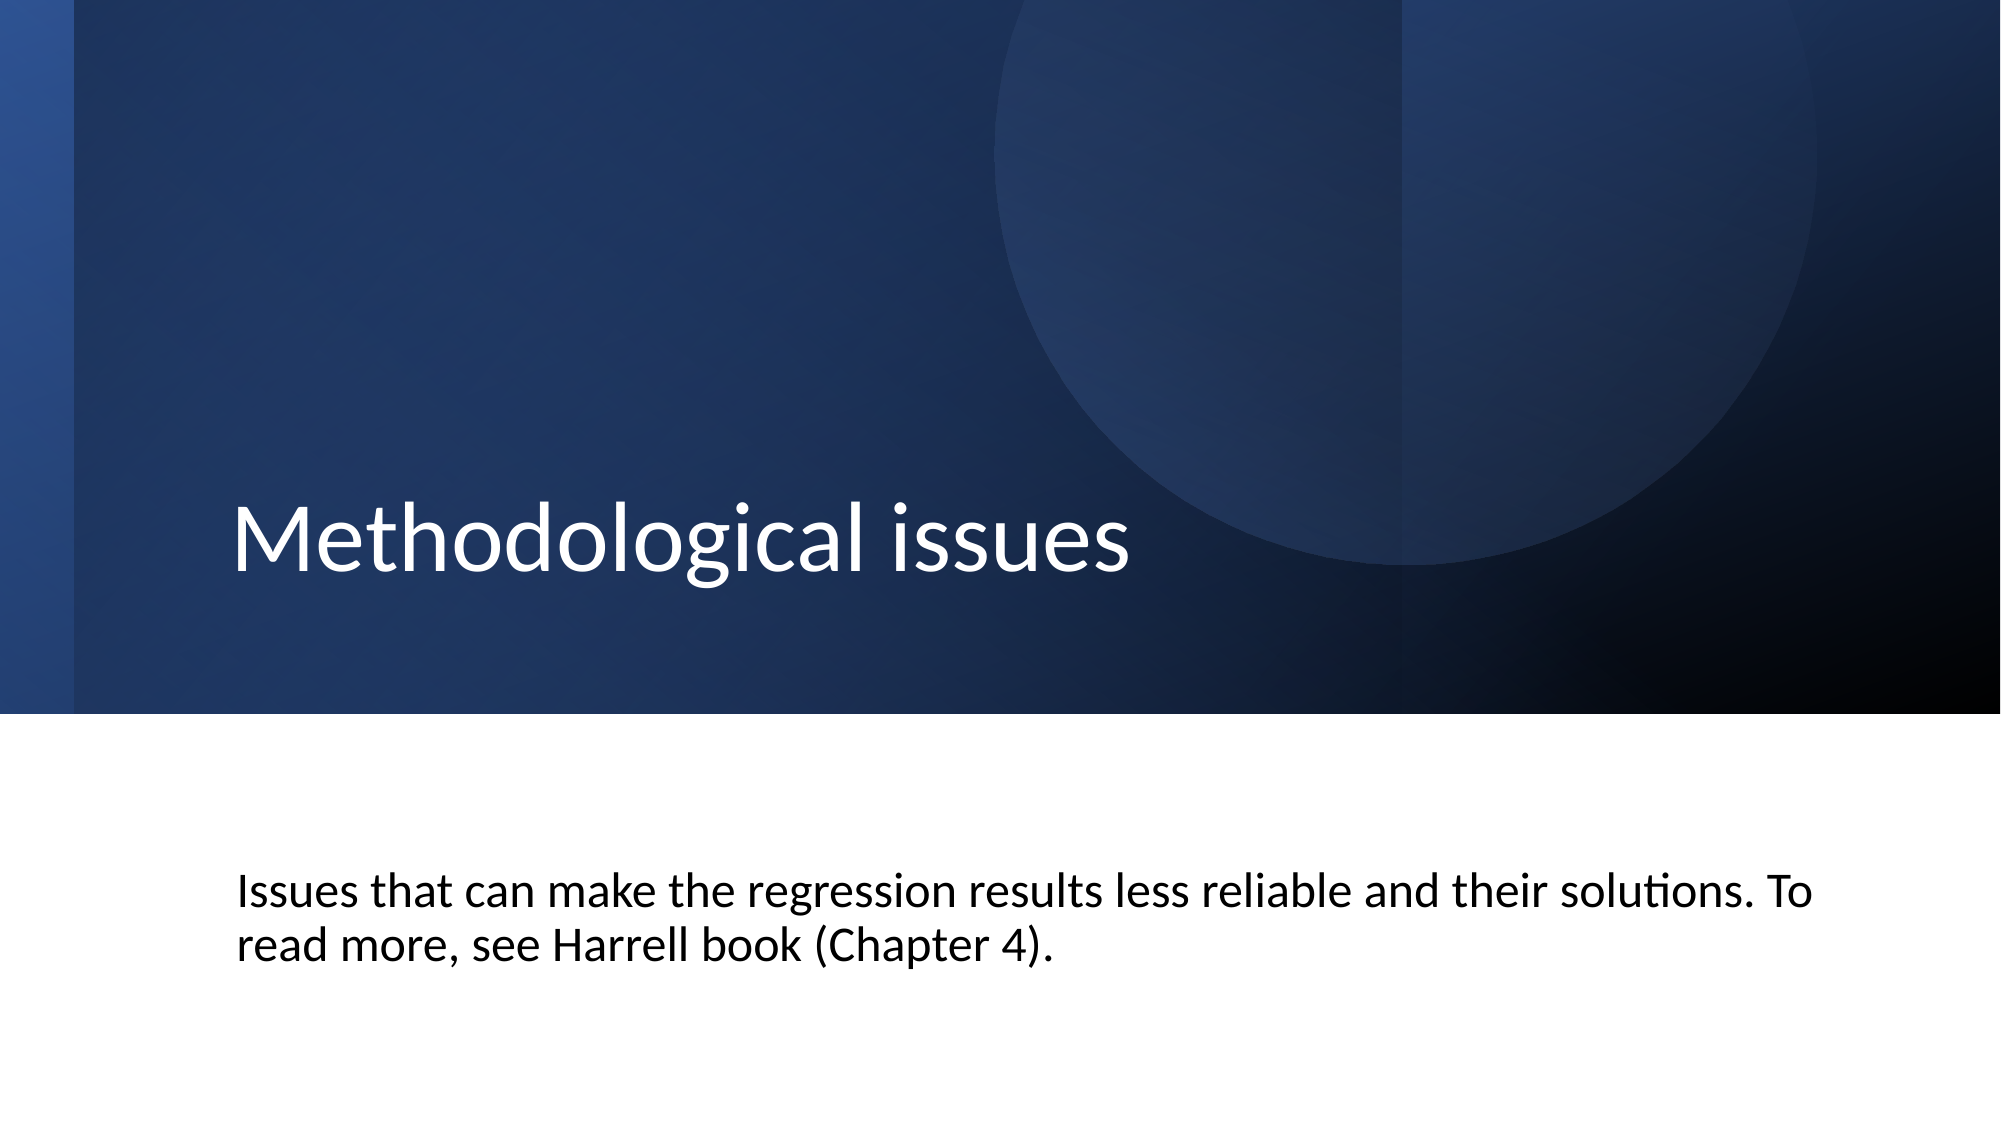

# Methodological issues
Issues that can make the regression results less reliable and their solutions. To read more, see Harrell book (Chapter 4).
54